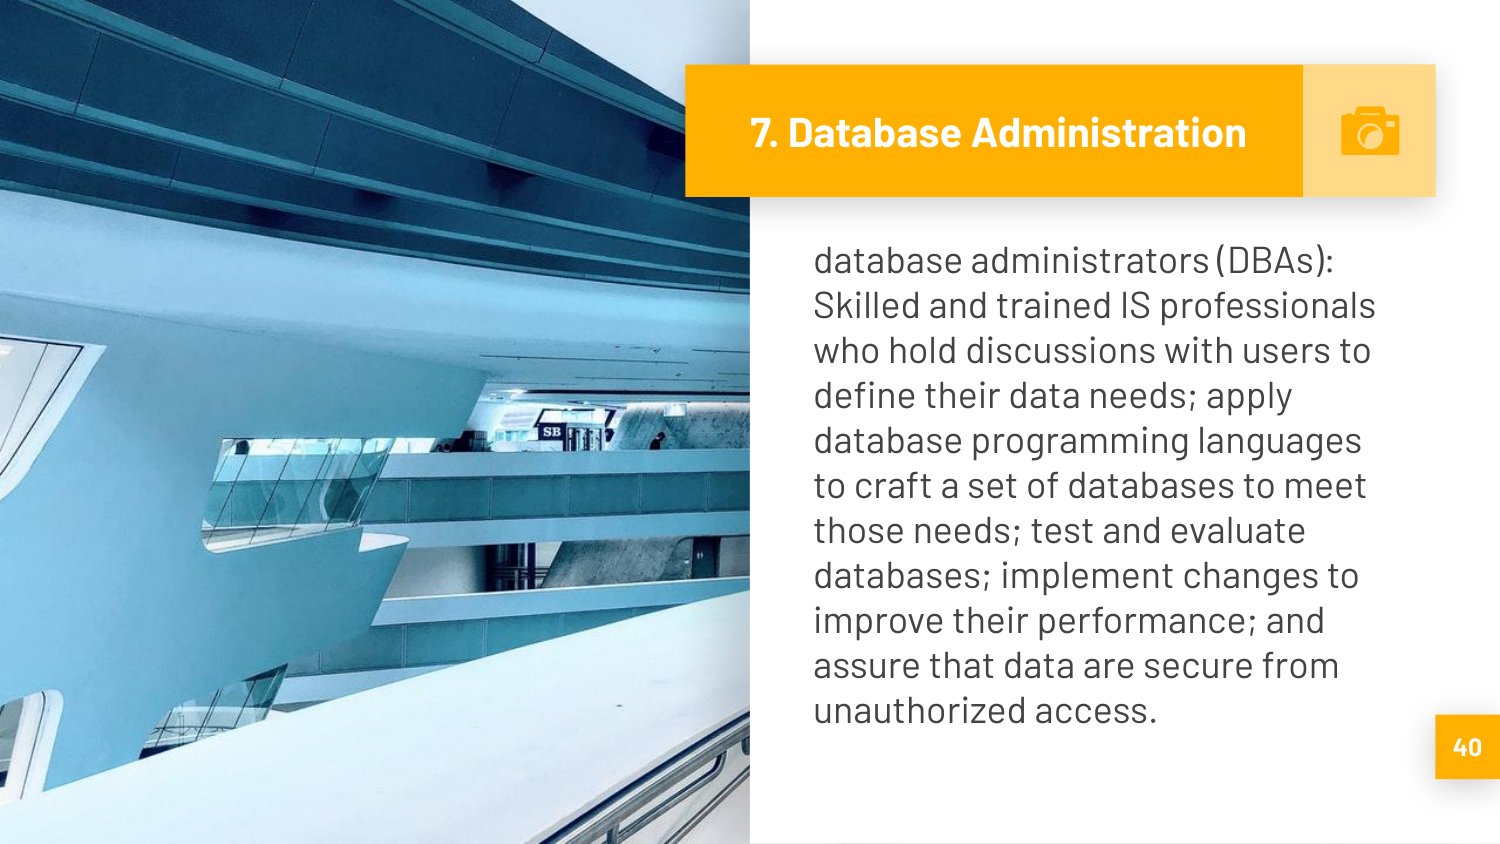

# 7. Database Administration

database administrators (DBAs): Skilled and trained IS professionals who hold discussions with users to define their data needs; apply database programming languages to craft a set of databases to meet those needs; test and evaluate databases; implement changes to improve their performance; and assure that data are secure from unauthorized access.
40